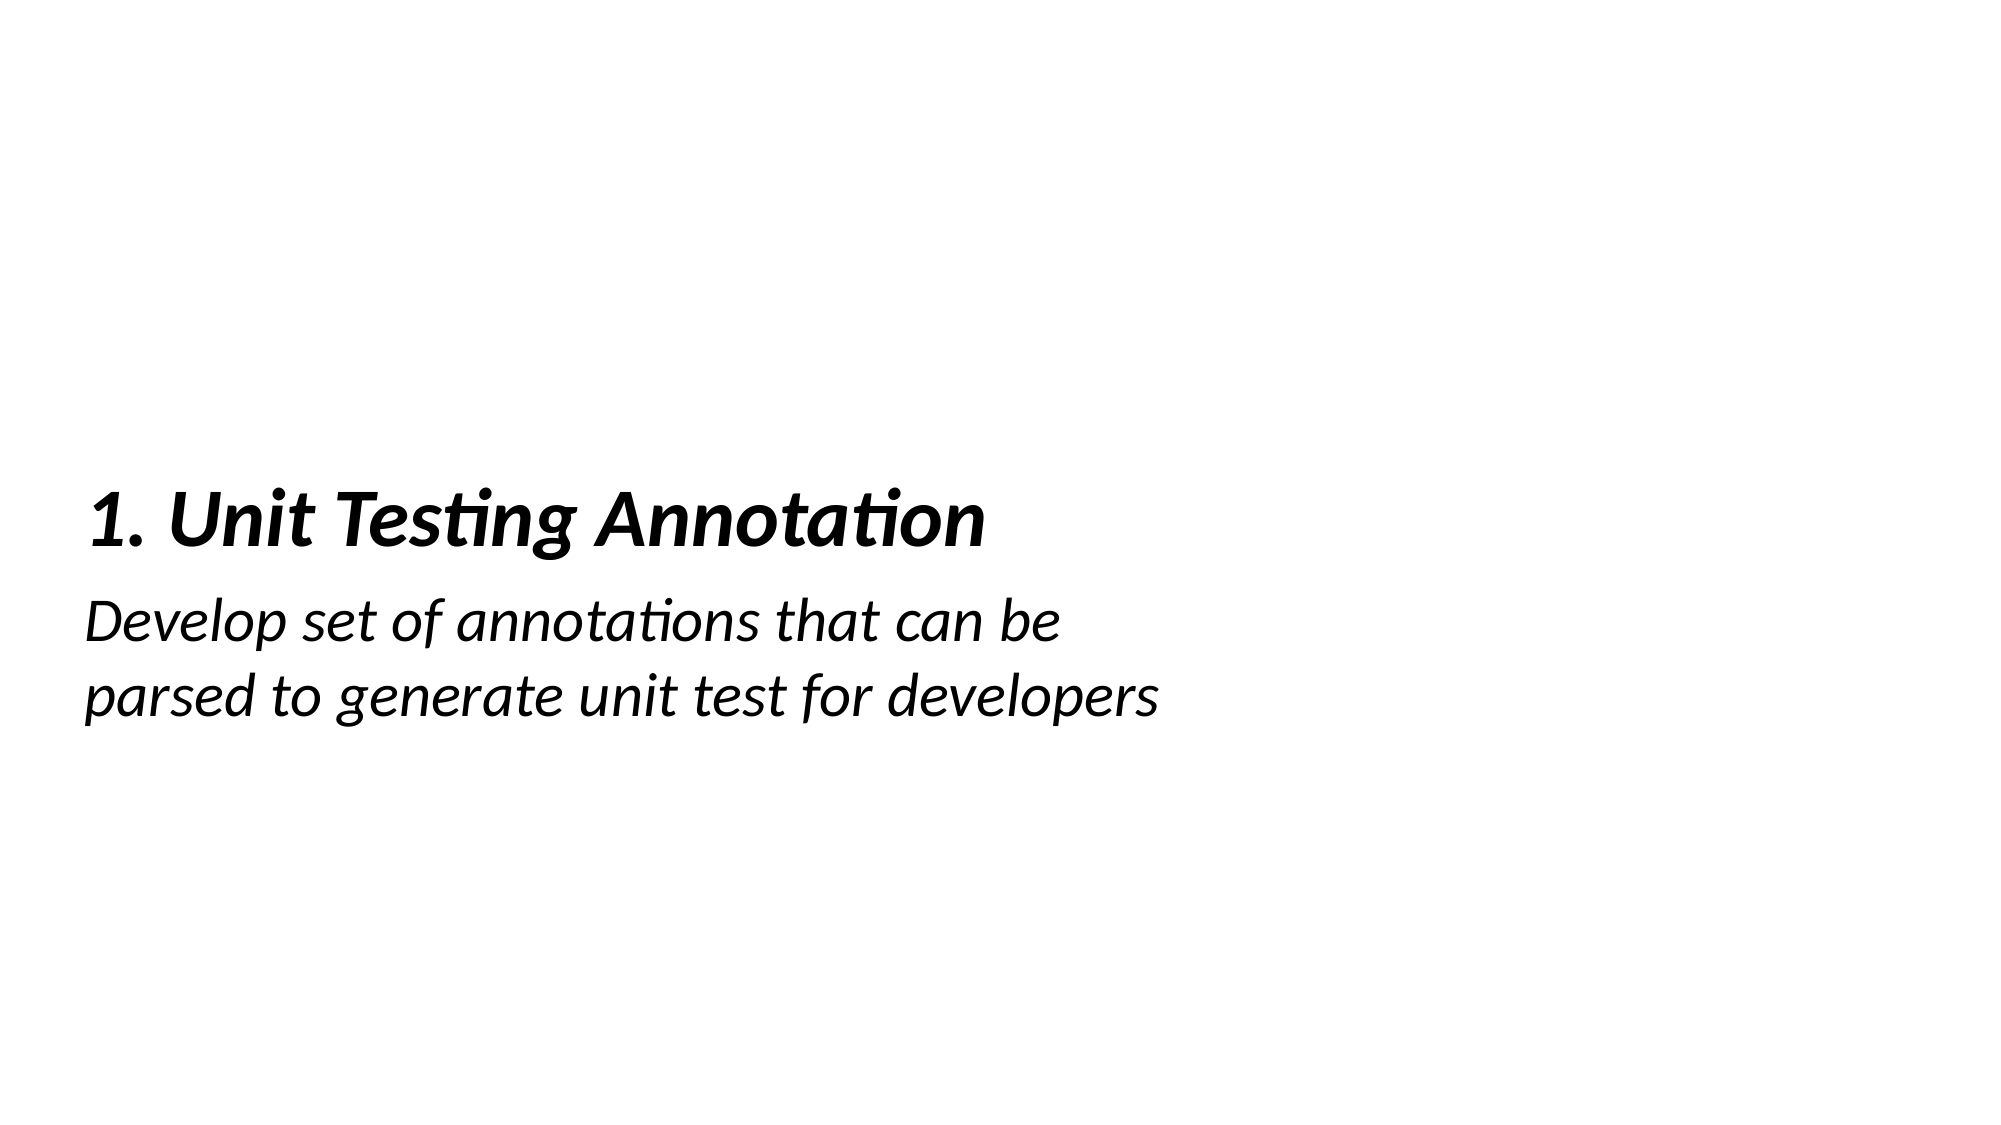

1. Unit Testing Annotation
Develop set of annotations that can be parsed to generate unit test for developers